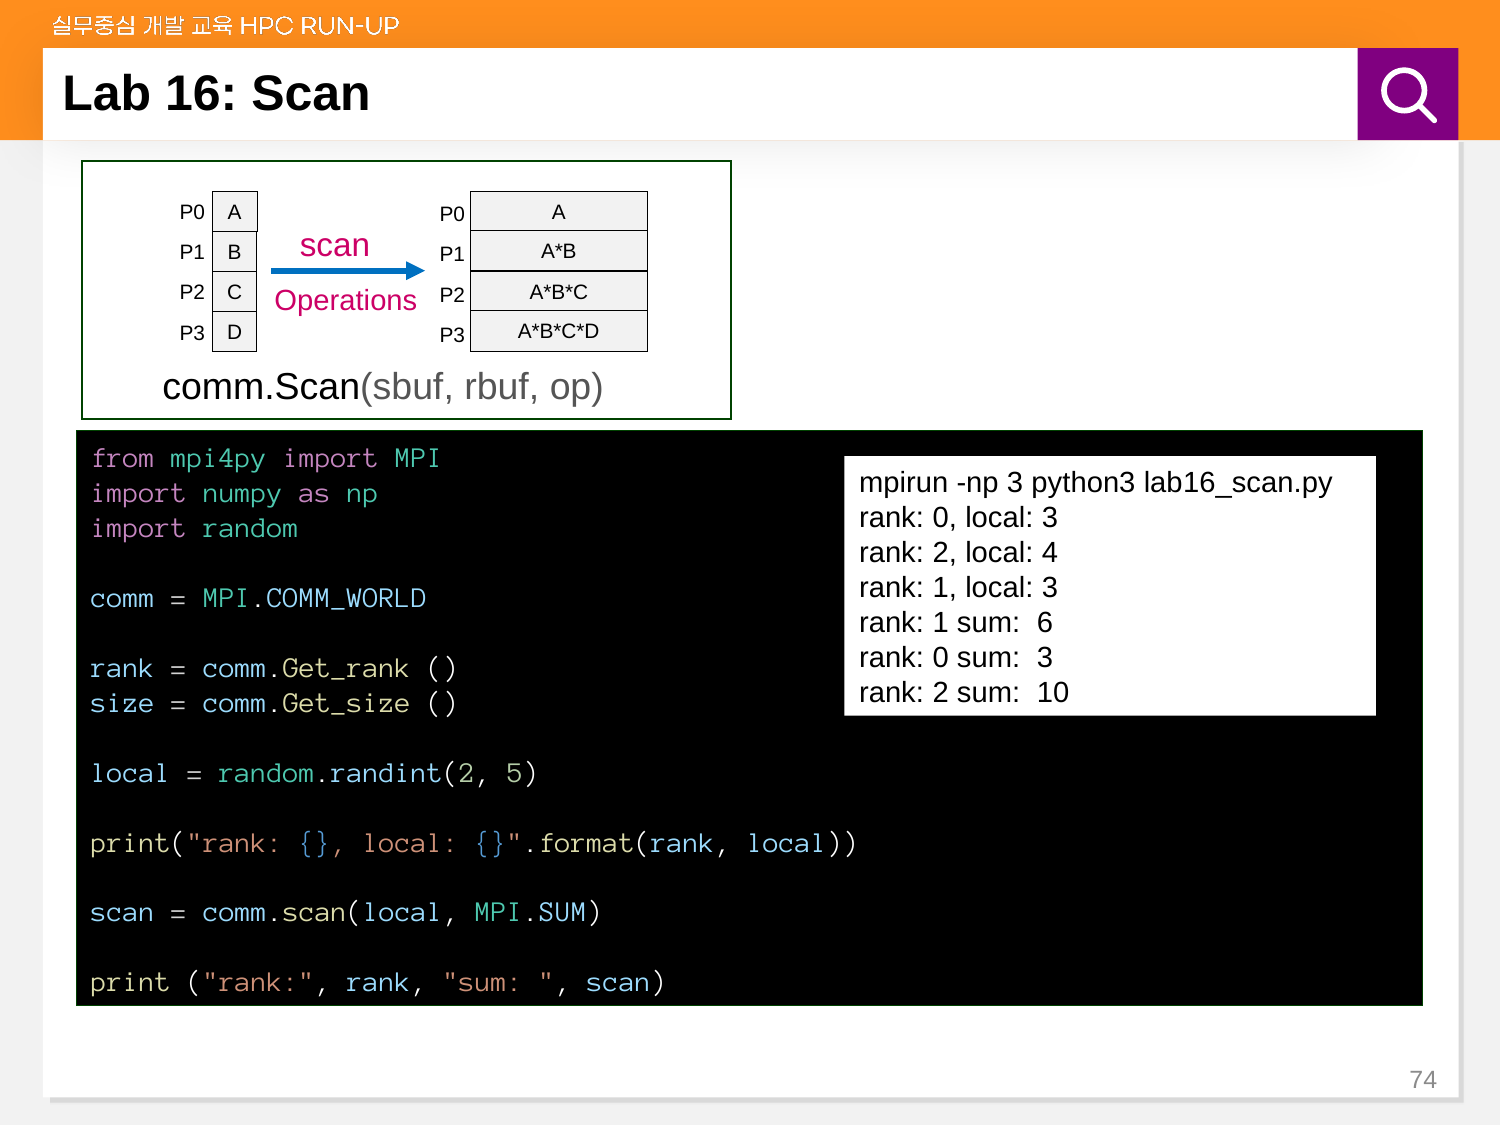

# Lab 16: Scan

P0
A
P1
B
P2
C
D
P3
A
P0
P1
P2
P3
scan
A*B
A*B*C
A*B*C*D
Operations
comm.Scan(sbuf, rbuf, op)
from mpi4py import MPI
import numpy as np
import random
comm = MPI.COMM_WORLD

rank = comm.Get_rank ()
size = comm.Get_size ()

local = random.randint(2, 5)

print("rank: {}, local: {}".format(rank, local))

scan = comm.scan(local, MPI.SUM)

print ("rank:", rank, "sum: ", scan)
mpirun -np 3 python3 lab16_scan.py
rank: 0, local: 3
rank: 2, local: 4
rank: 1, local: 3
rank: 1 sum:  6
rank: 0 sum:  3
rank: 2 sum:  10
74